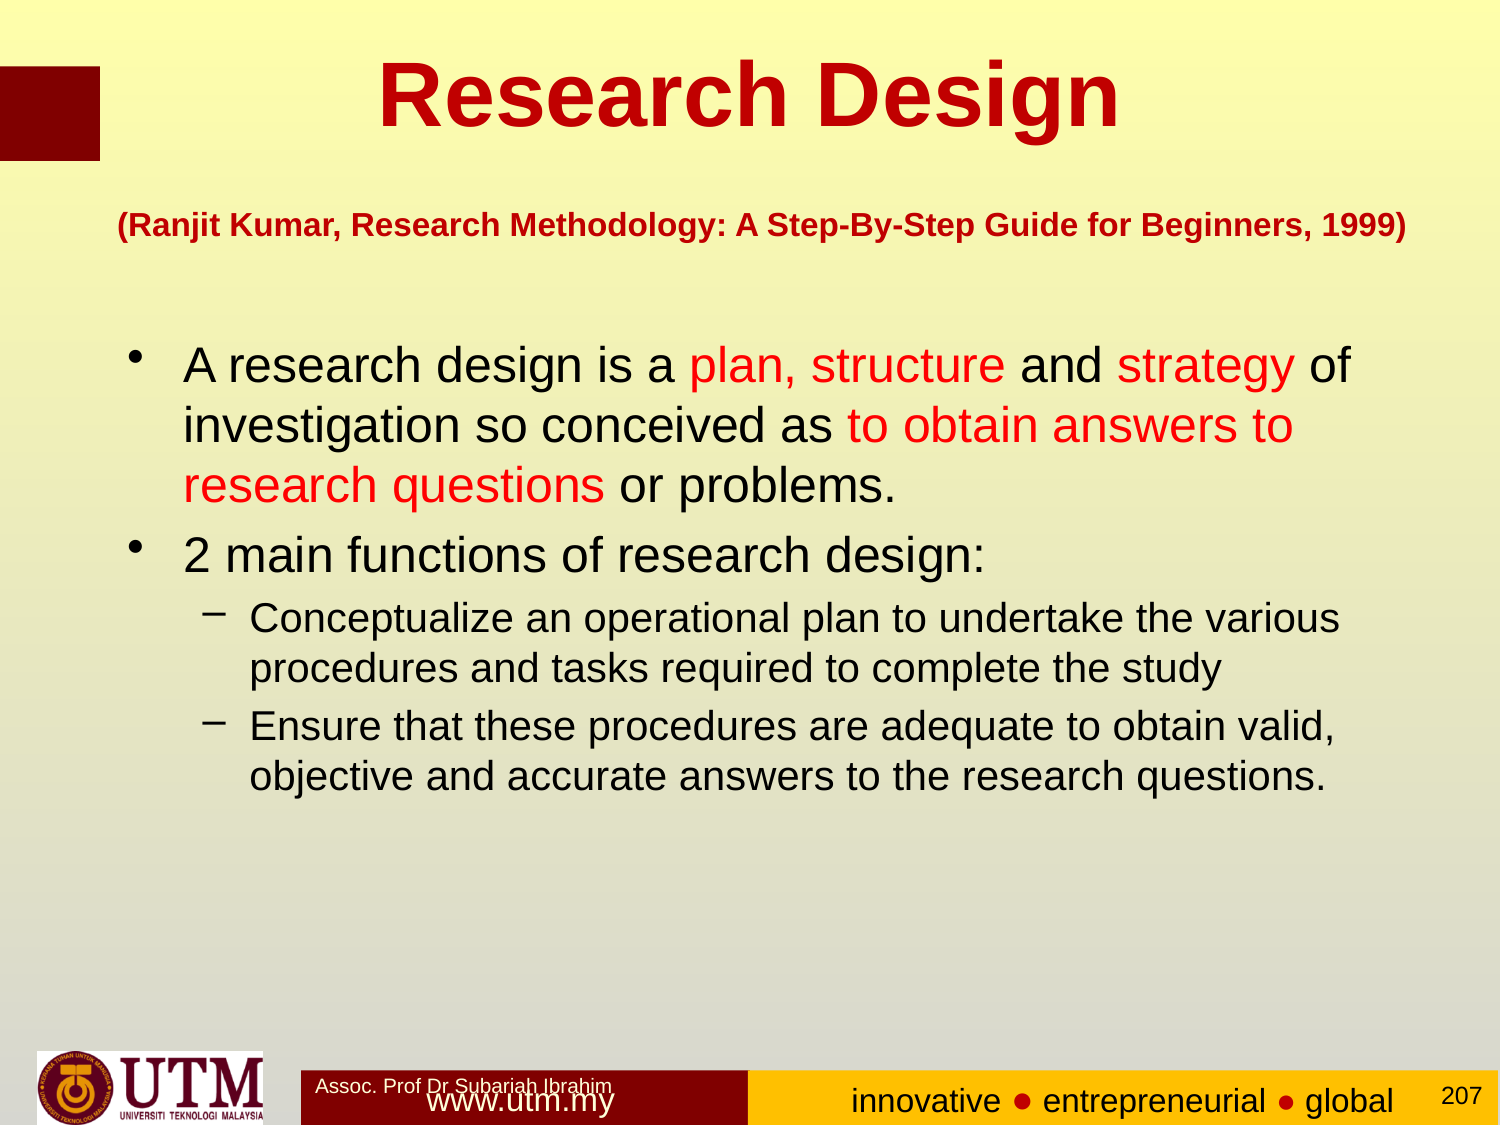

# Research Design (Ranjit Kumar, Research Methodology: A Step-By-Step Guide for Beginners, 1999)
A research design is a plan, structure and strategy of investigation so conceived as to obtain answers to research questions or problems.
2 main functions of research design:
Conceptualize an operational plan to undertake the various procedures and tasks required to complete the study
Ensure that these procedures are adequate to obtain valid, objective and accurate answers to the research questions.
Assoc. Prof Dr Subariah Ibrahim